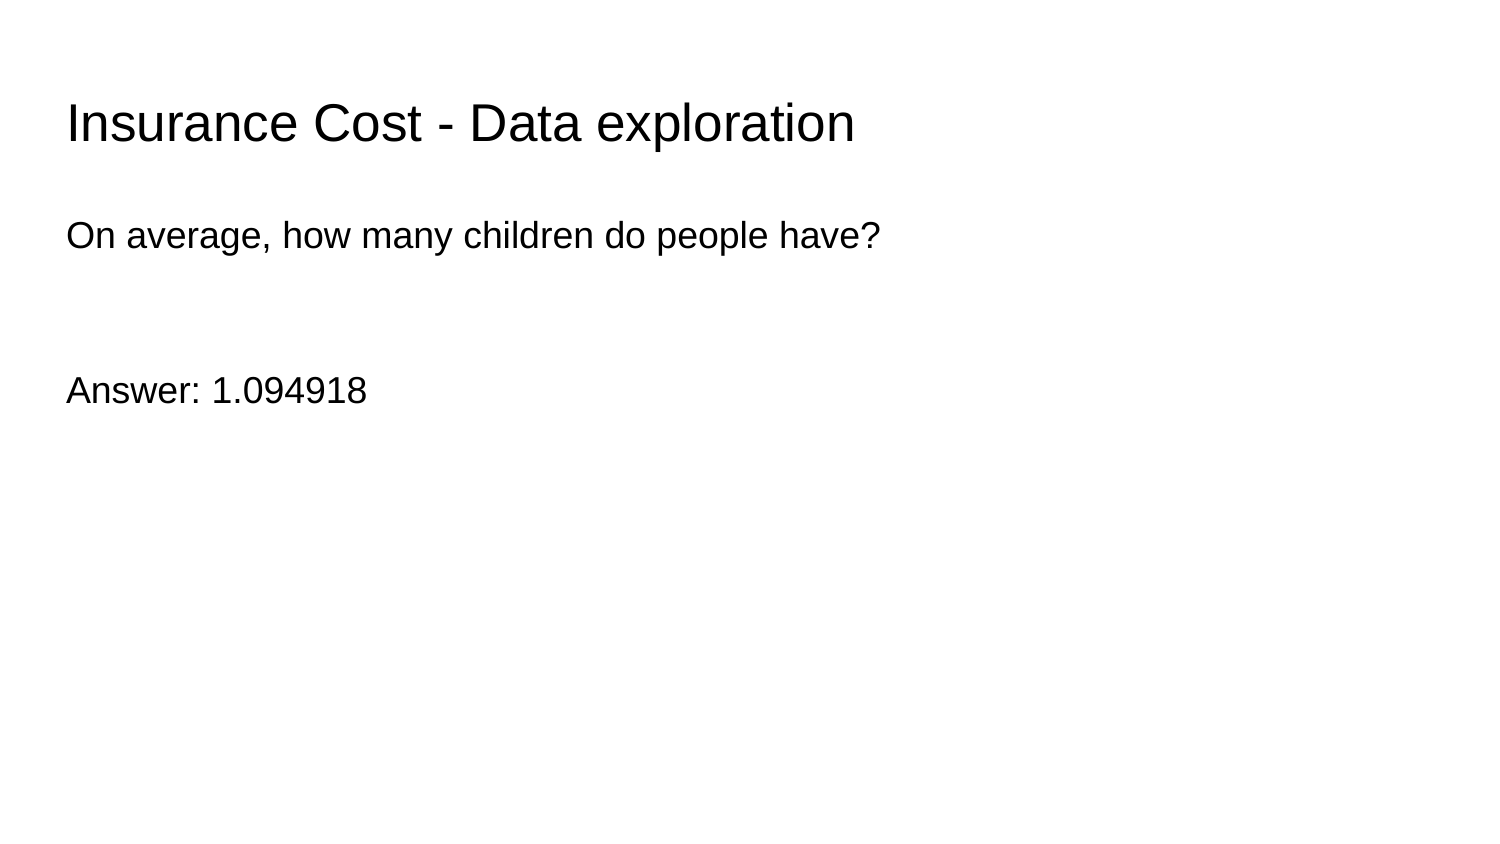

# Insurance Cost - Data exploration
On average, how many children do people have?

Answer: 1.094918